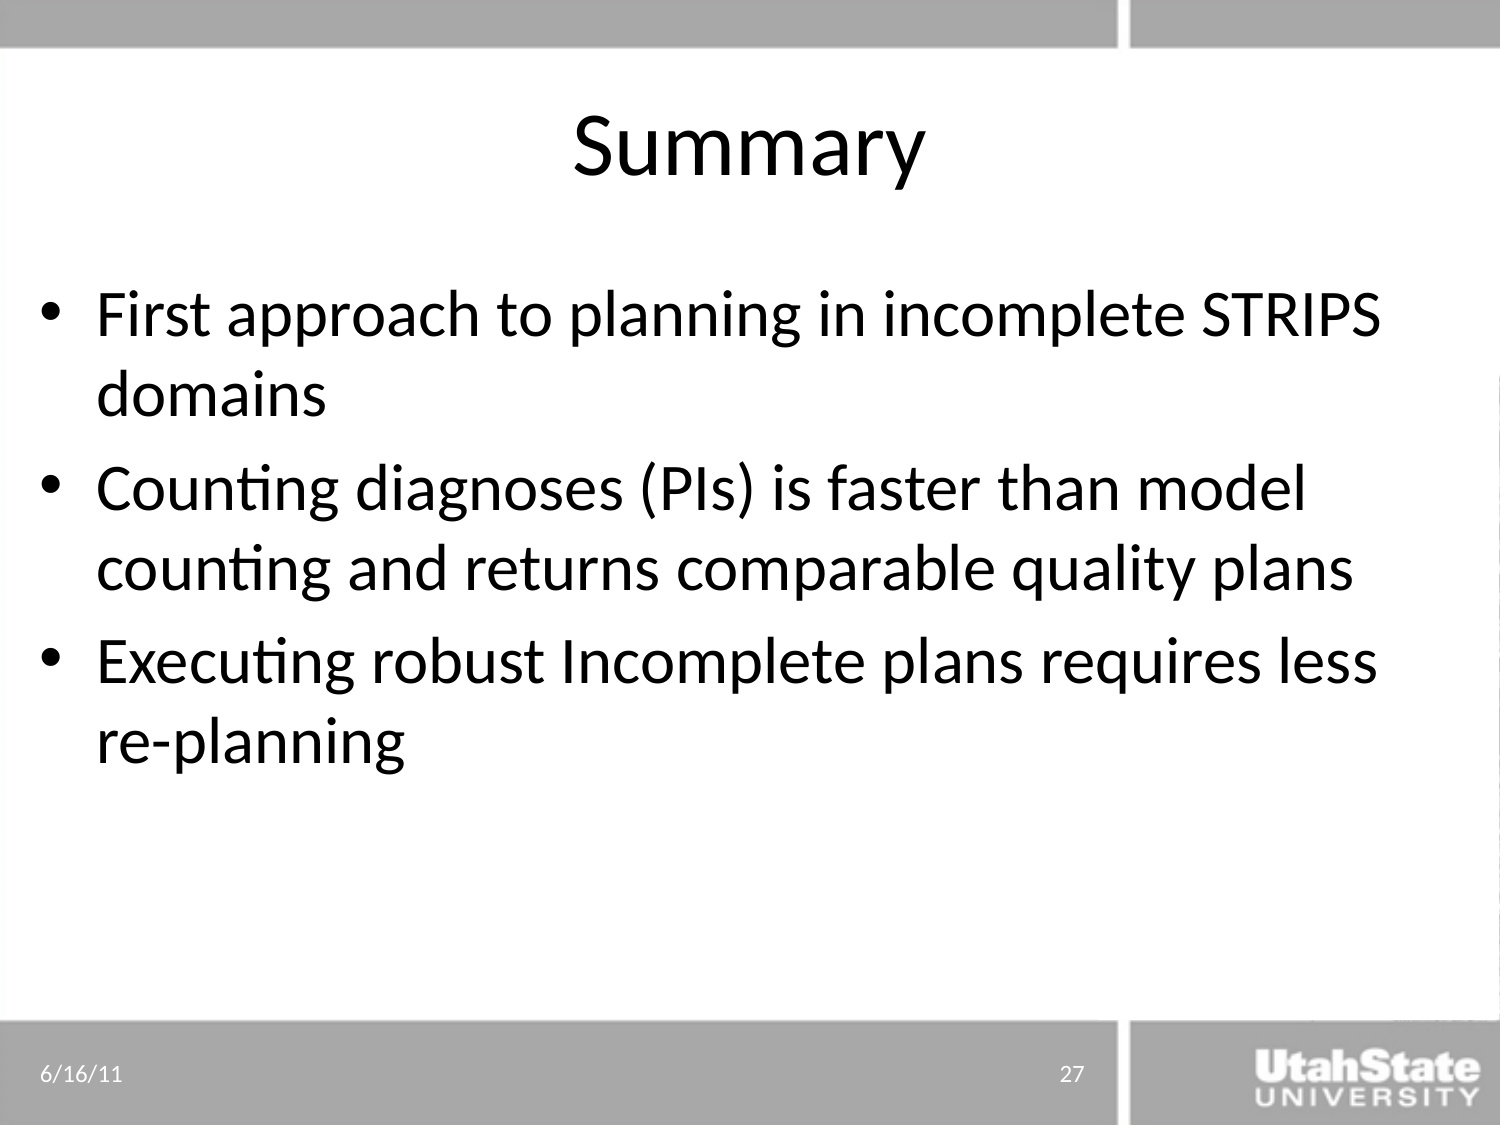

# Summary
First approach to planning in incomplete STRIPS domains
Counting diagnoses (PIs) is faster than model counting and returns comparable quality plans
Executing robust Incomplete plans requires less re-planning
6/16/11
27